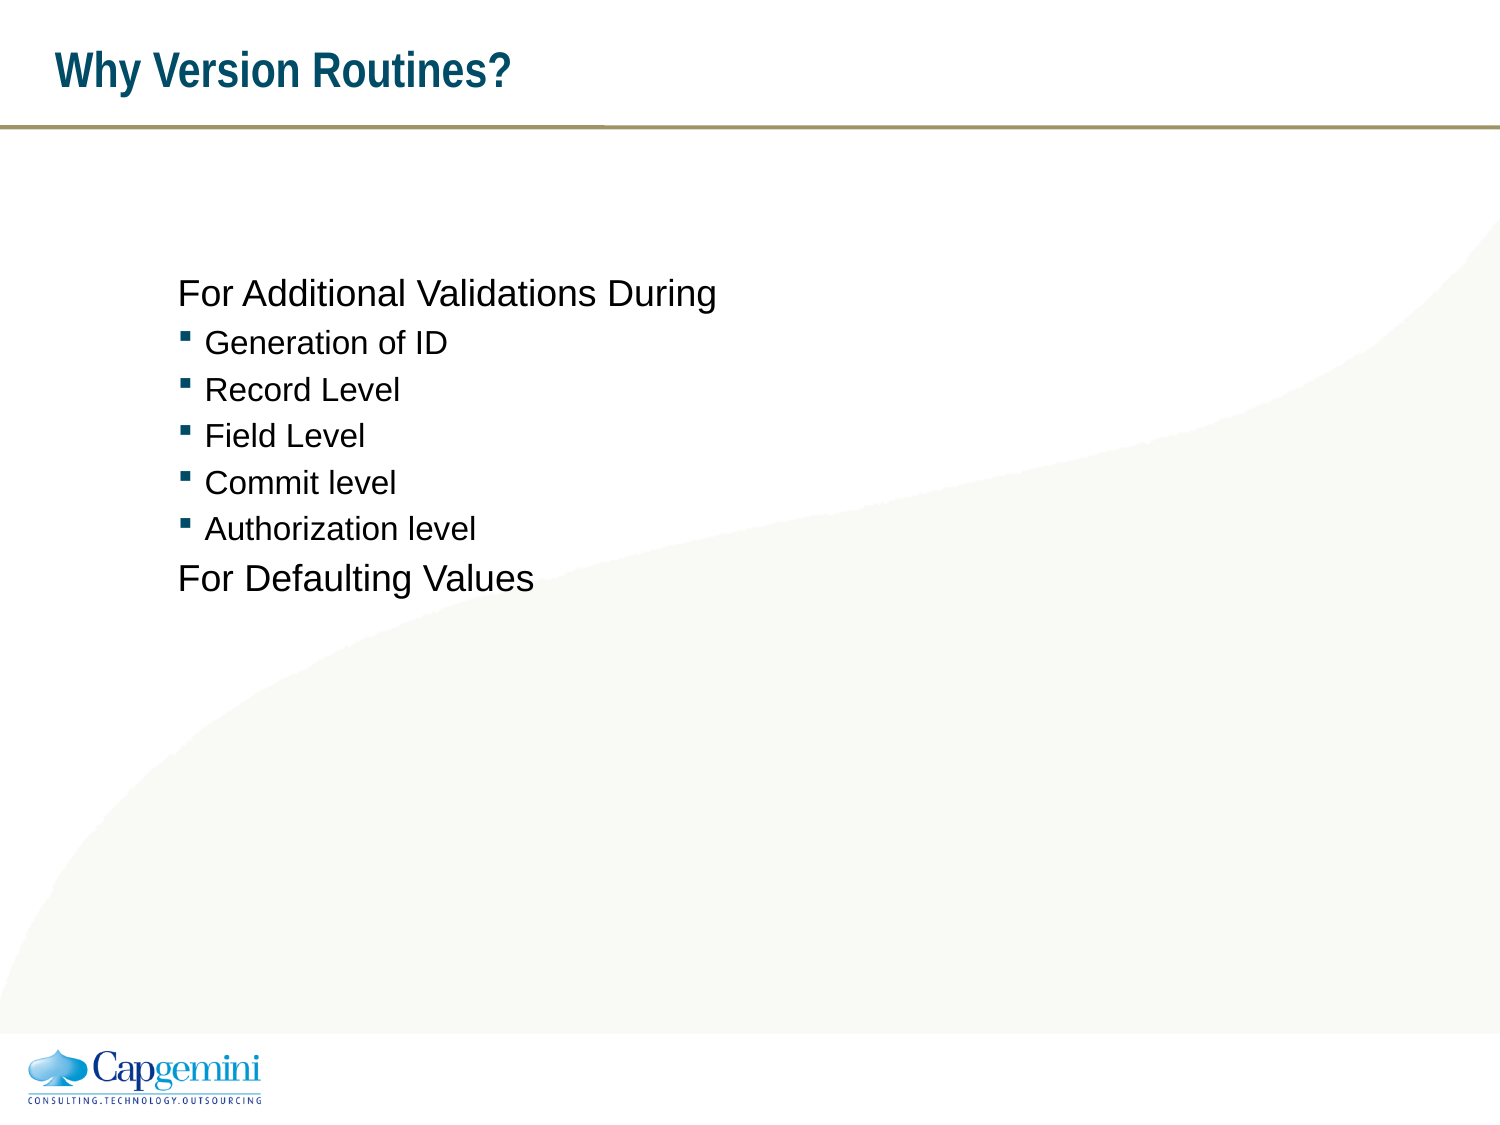

# Why Version Routines?
For Additional Validations During
Generation of ID
Record Level
Field Level
Commit level
Authorization level
For Defaulting Values